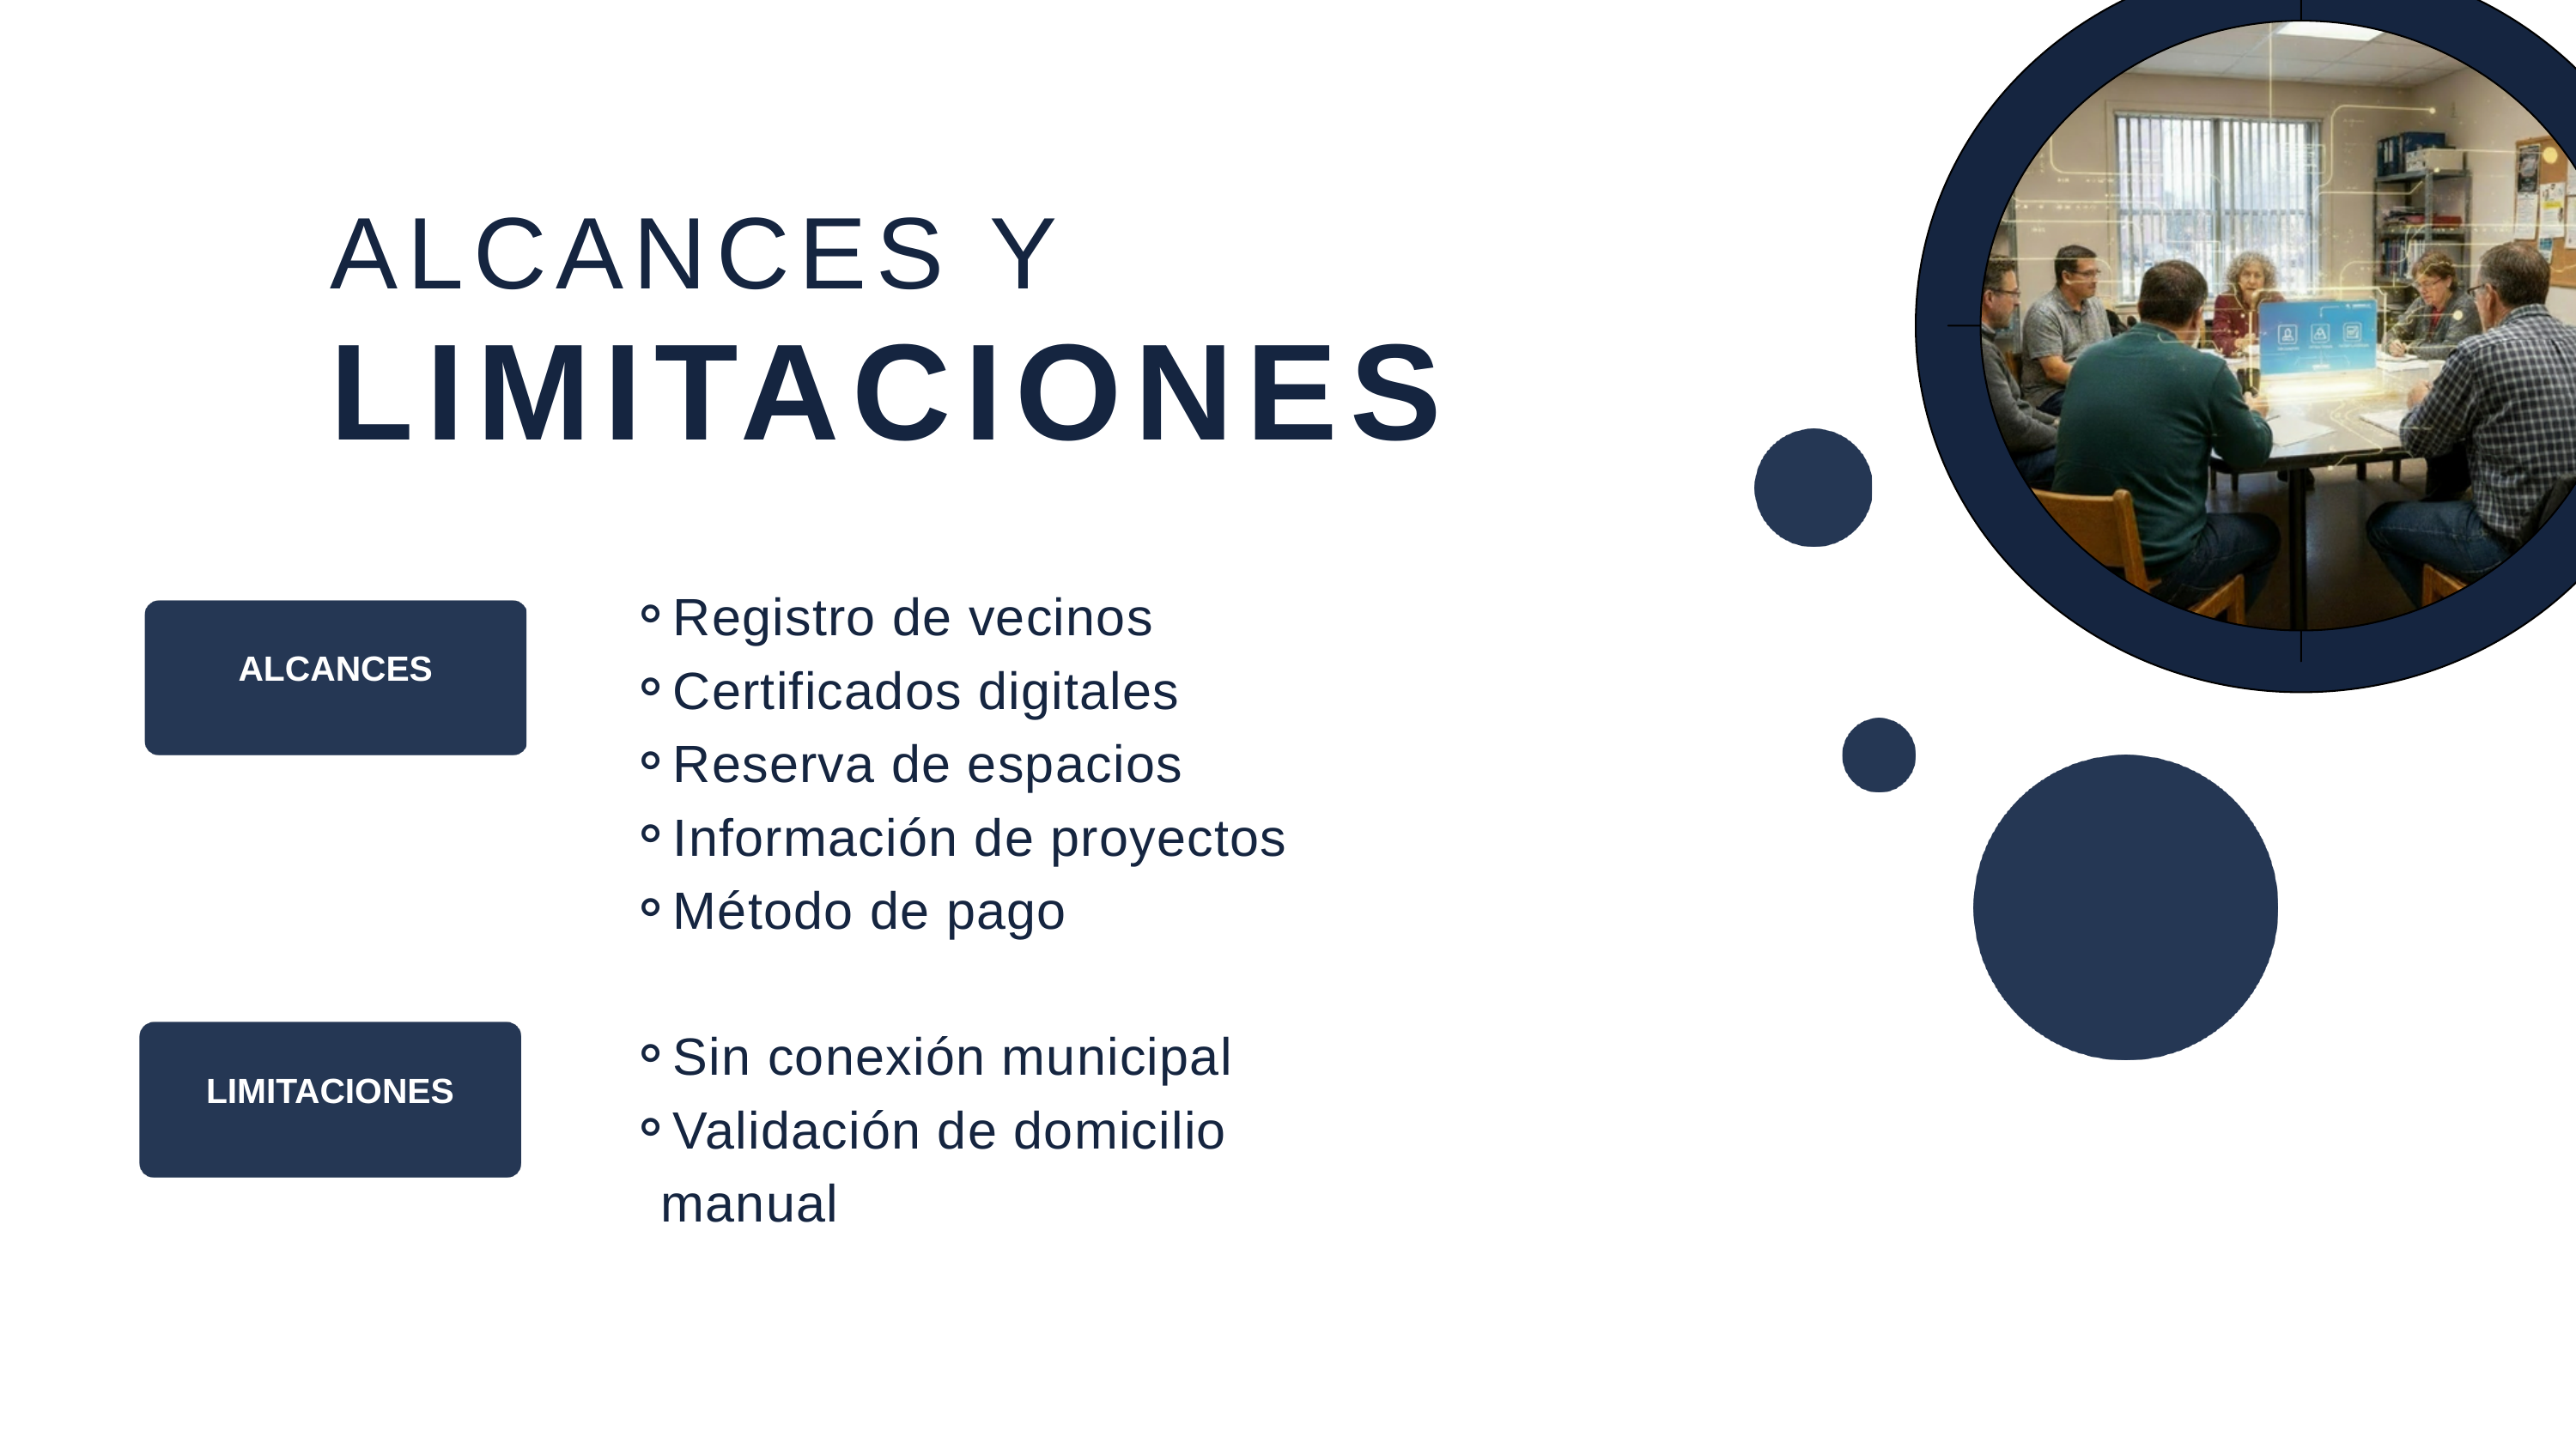

ALCANCES Y
LIMITACIONES

Registro de vecinos
Certificados digitales
Reserva de espacios
Información de proyectos
Método de pago

ALCANCES

Sin conexión municipal
Validación de domicilio manual
LIMITACIONES